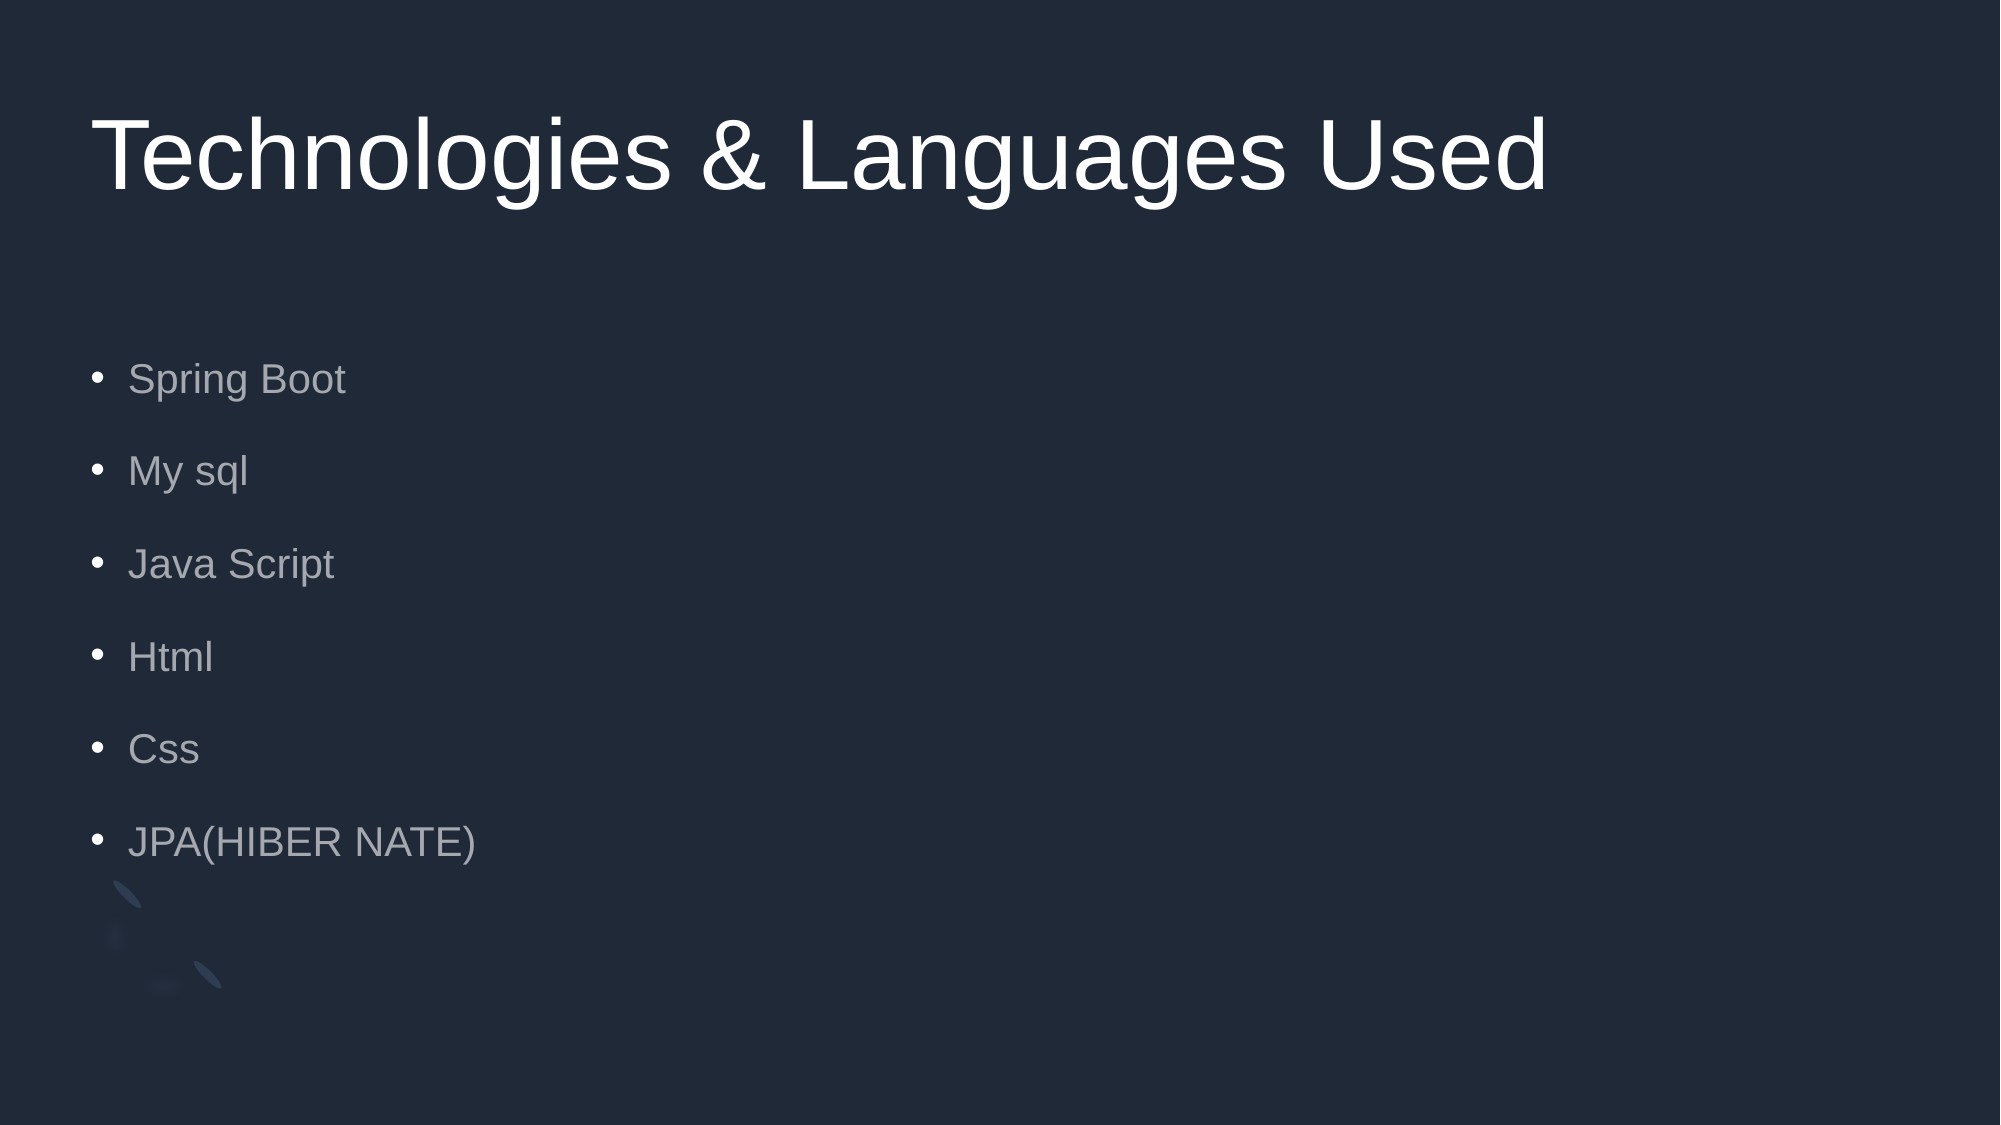

# Technologies & Languages Used
Spring Boot
My sql
Java Script
Html
Css
JPA(HIBER NATE)